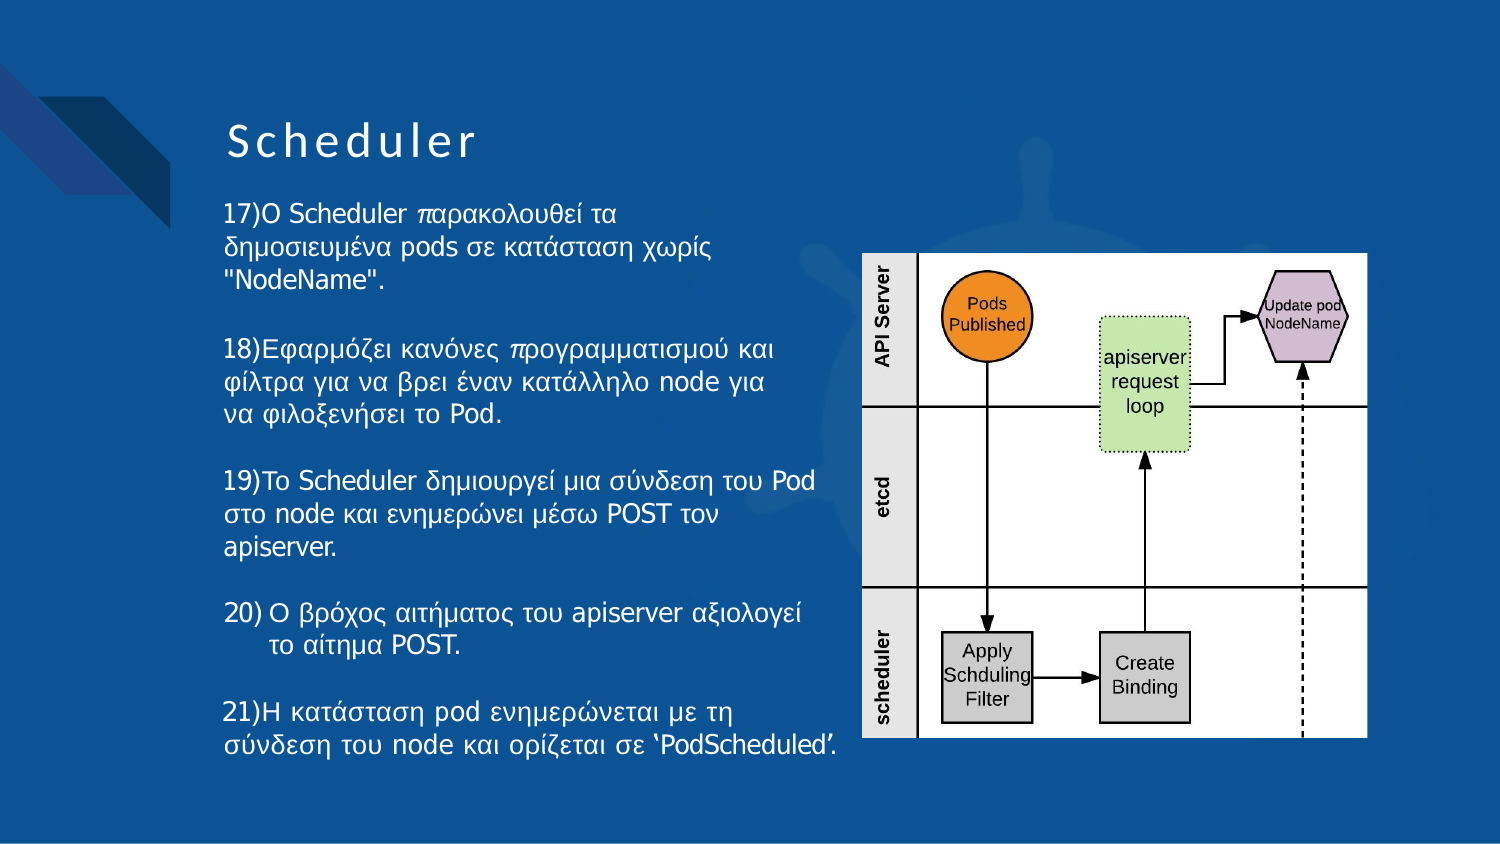

# Scheduler
O Scheduler παρακολουθεί τα δημοσιευμένα pods σε κατάσταση χωρίς "NodeName".

Εφαρμόζει κανόνες προγραμματισμού και φίλτρα για να βρει έναν κατάλληλο node για να φιλοξενήσει το Pod.

Το Scheduler δημιουργεί μια σύνδεση του Pod στο node και ενημερώνει μέσω POST τον apiserver.

Ο βρόχος αιτήματος του apiserver αξιολογεί το αίτημα POST.

Η κατάσταση pod ενημερώνεται με τη σύνδεση του node και ορίζεται σε ‘PodScheduled’.